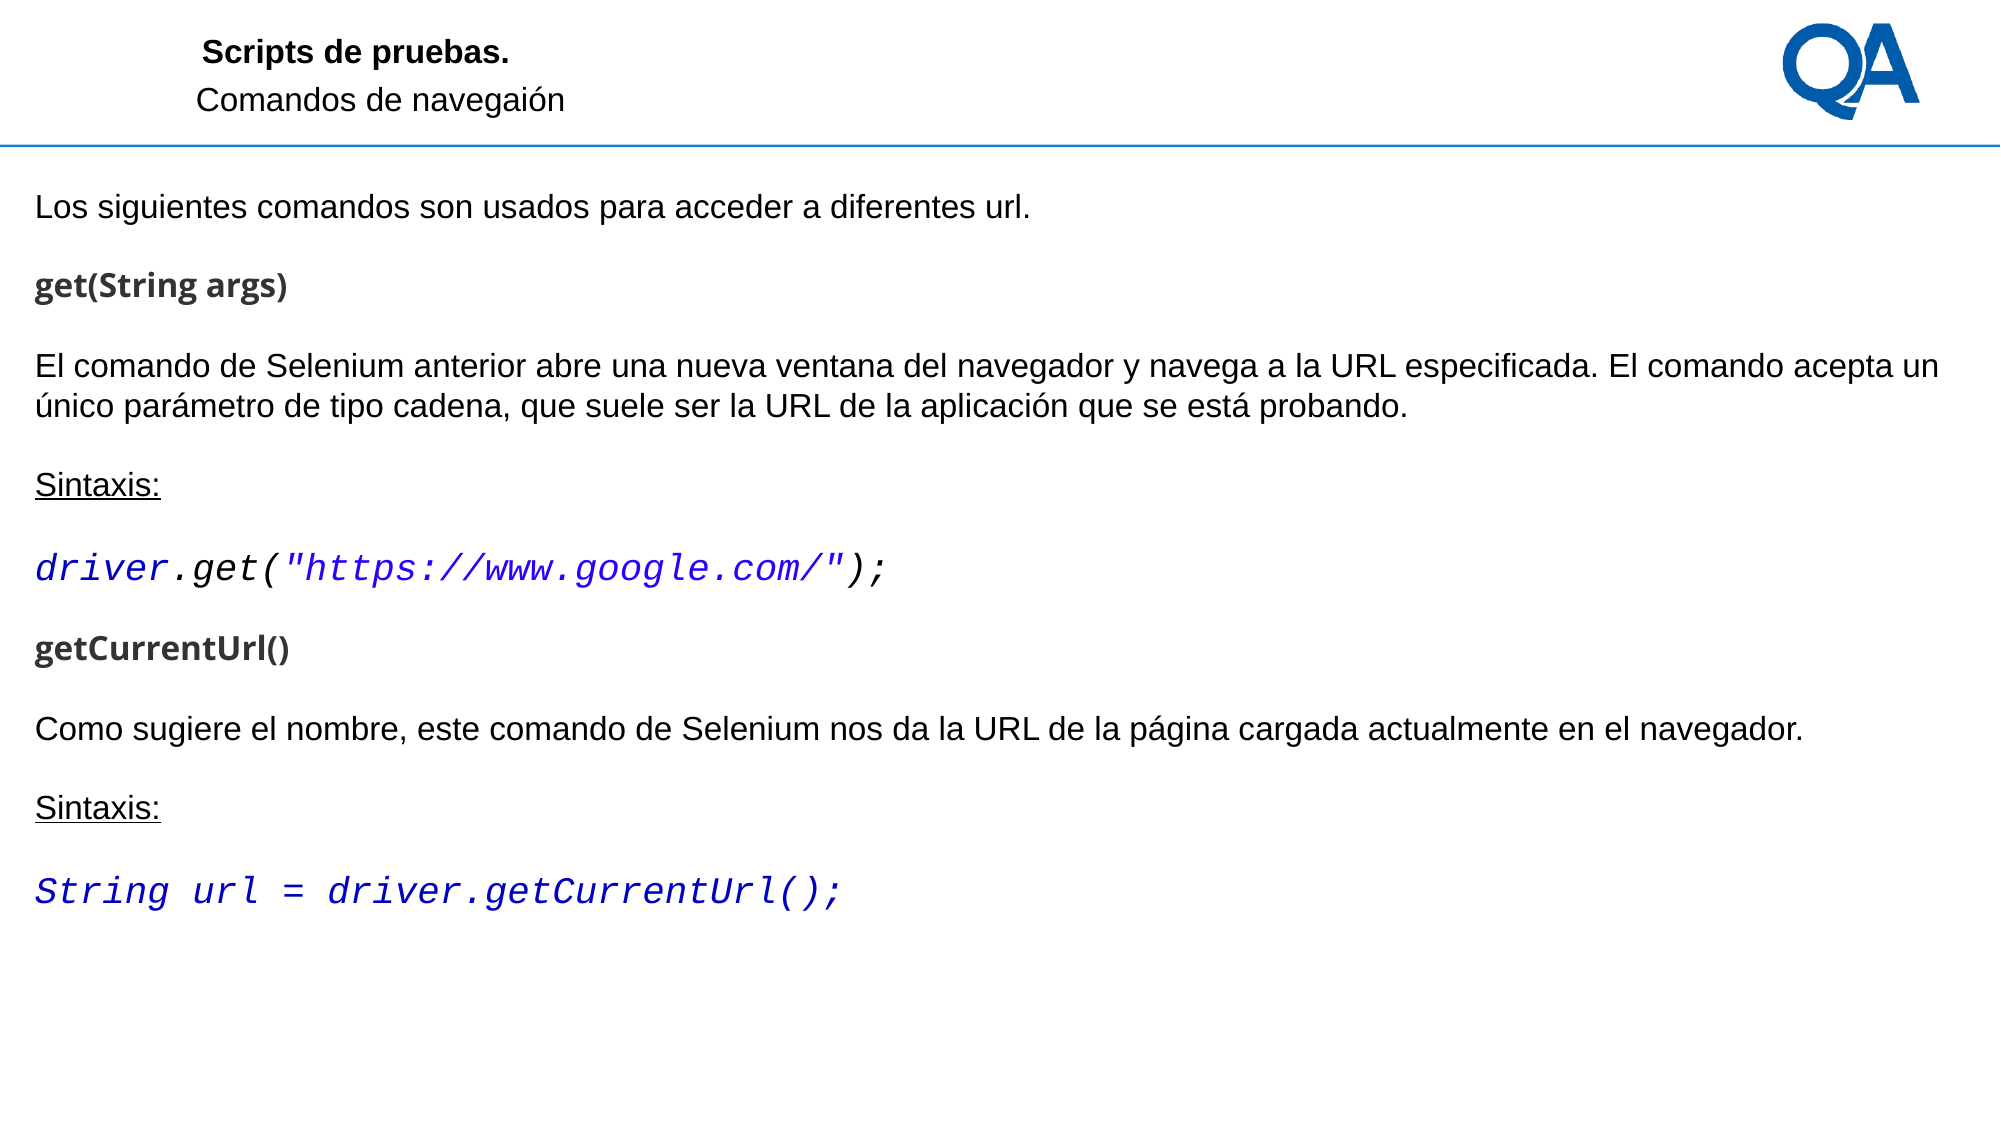

# Scripts de pruebas.
Comandos de navegaión
Los siguientes comandos son usados para acceder a diferentes url.
get(String args)
El comando de Selenium anterior abre una nueva ventana del navegador y navega a la URL especificada. El comando acepta un único parámetro de tipo cadena, que suele ser la URL de la aplicación que se está probando.
Sintaxis:
driver.get("https://www.google.com/");
getCurrentUrl()
Como sugiere el nombre, este comando de Selenium nos da la URL de la página cargada actualmente en el navegador.
Sintaxis:
String url = driver.getCurrentUrl();